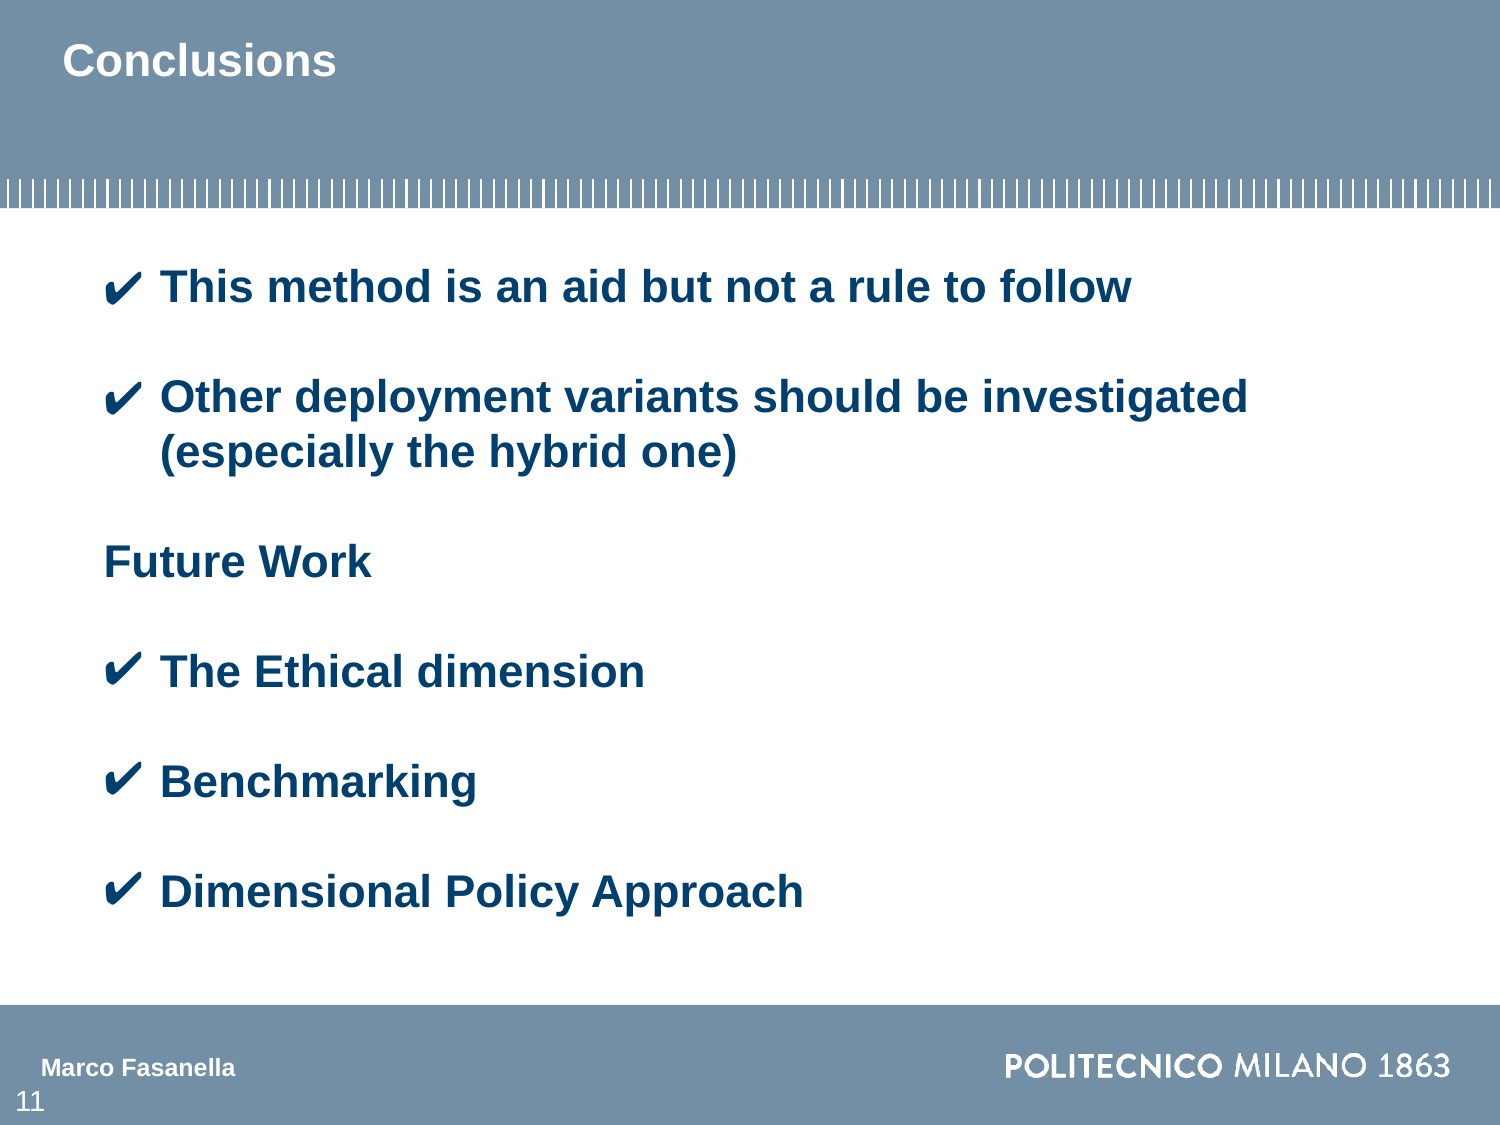

# Conclusions
This method is an aid but not a rule to follow

Other deployment variants should be investigated (especially the hybrid one)

Future Work

The Ethical dimension

Benchmarking

Dimensional Policy Approach
11